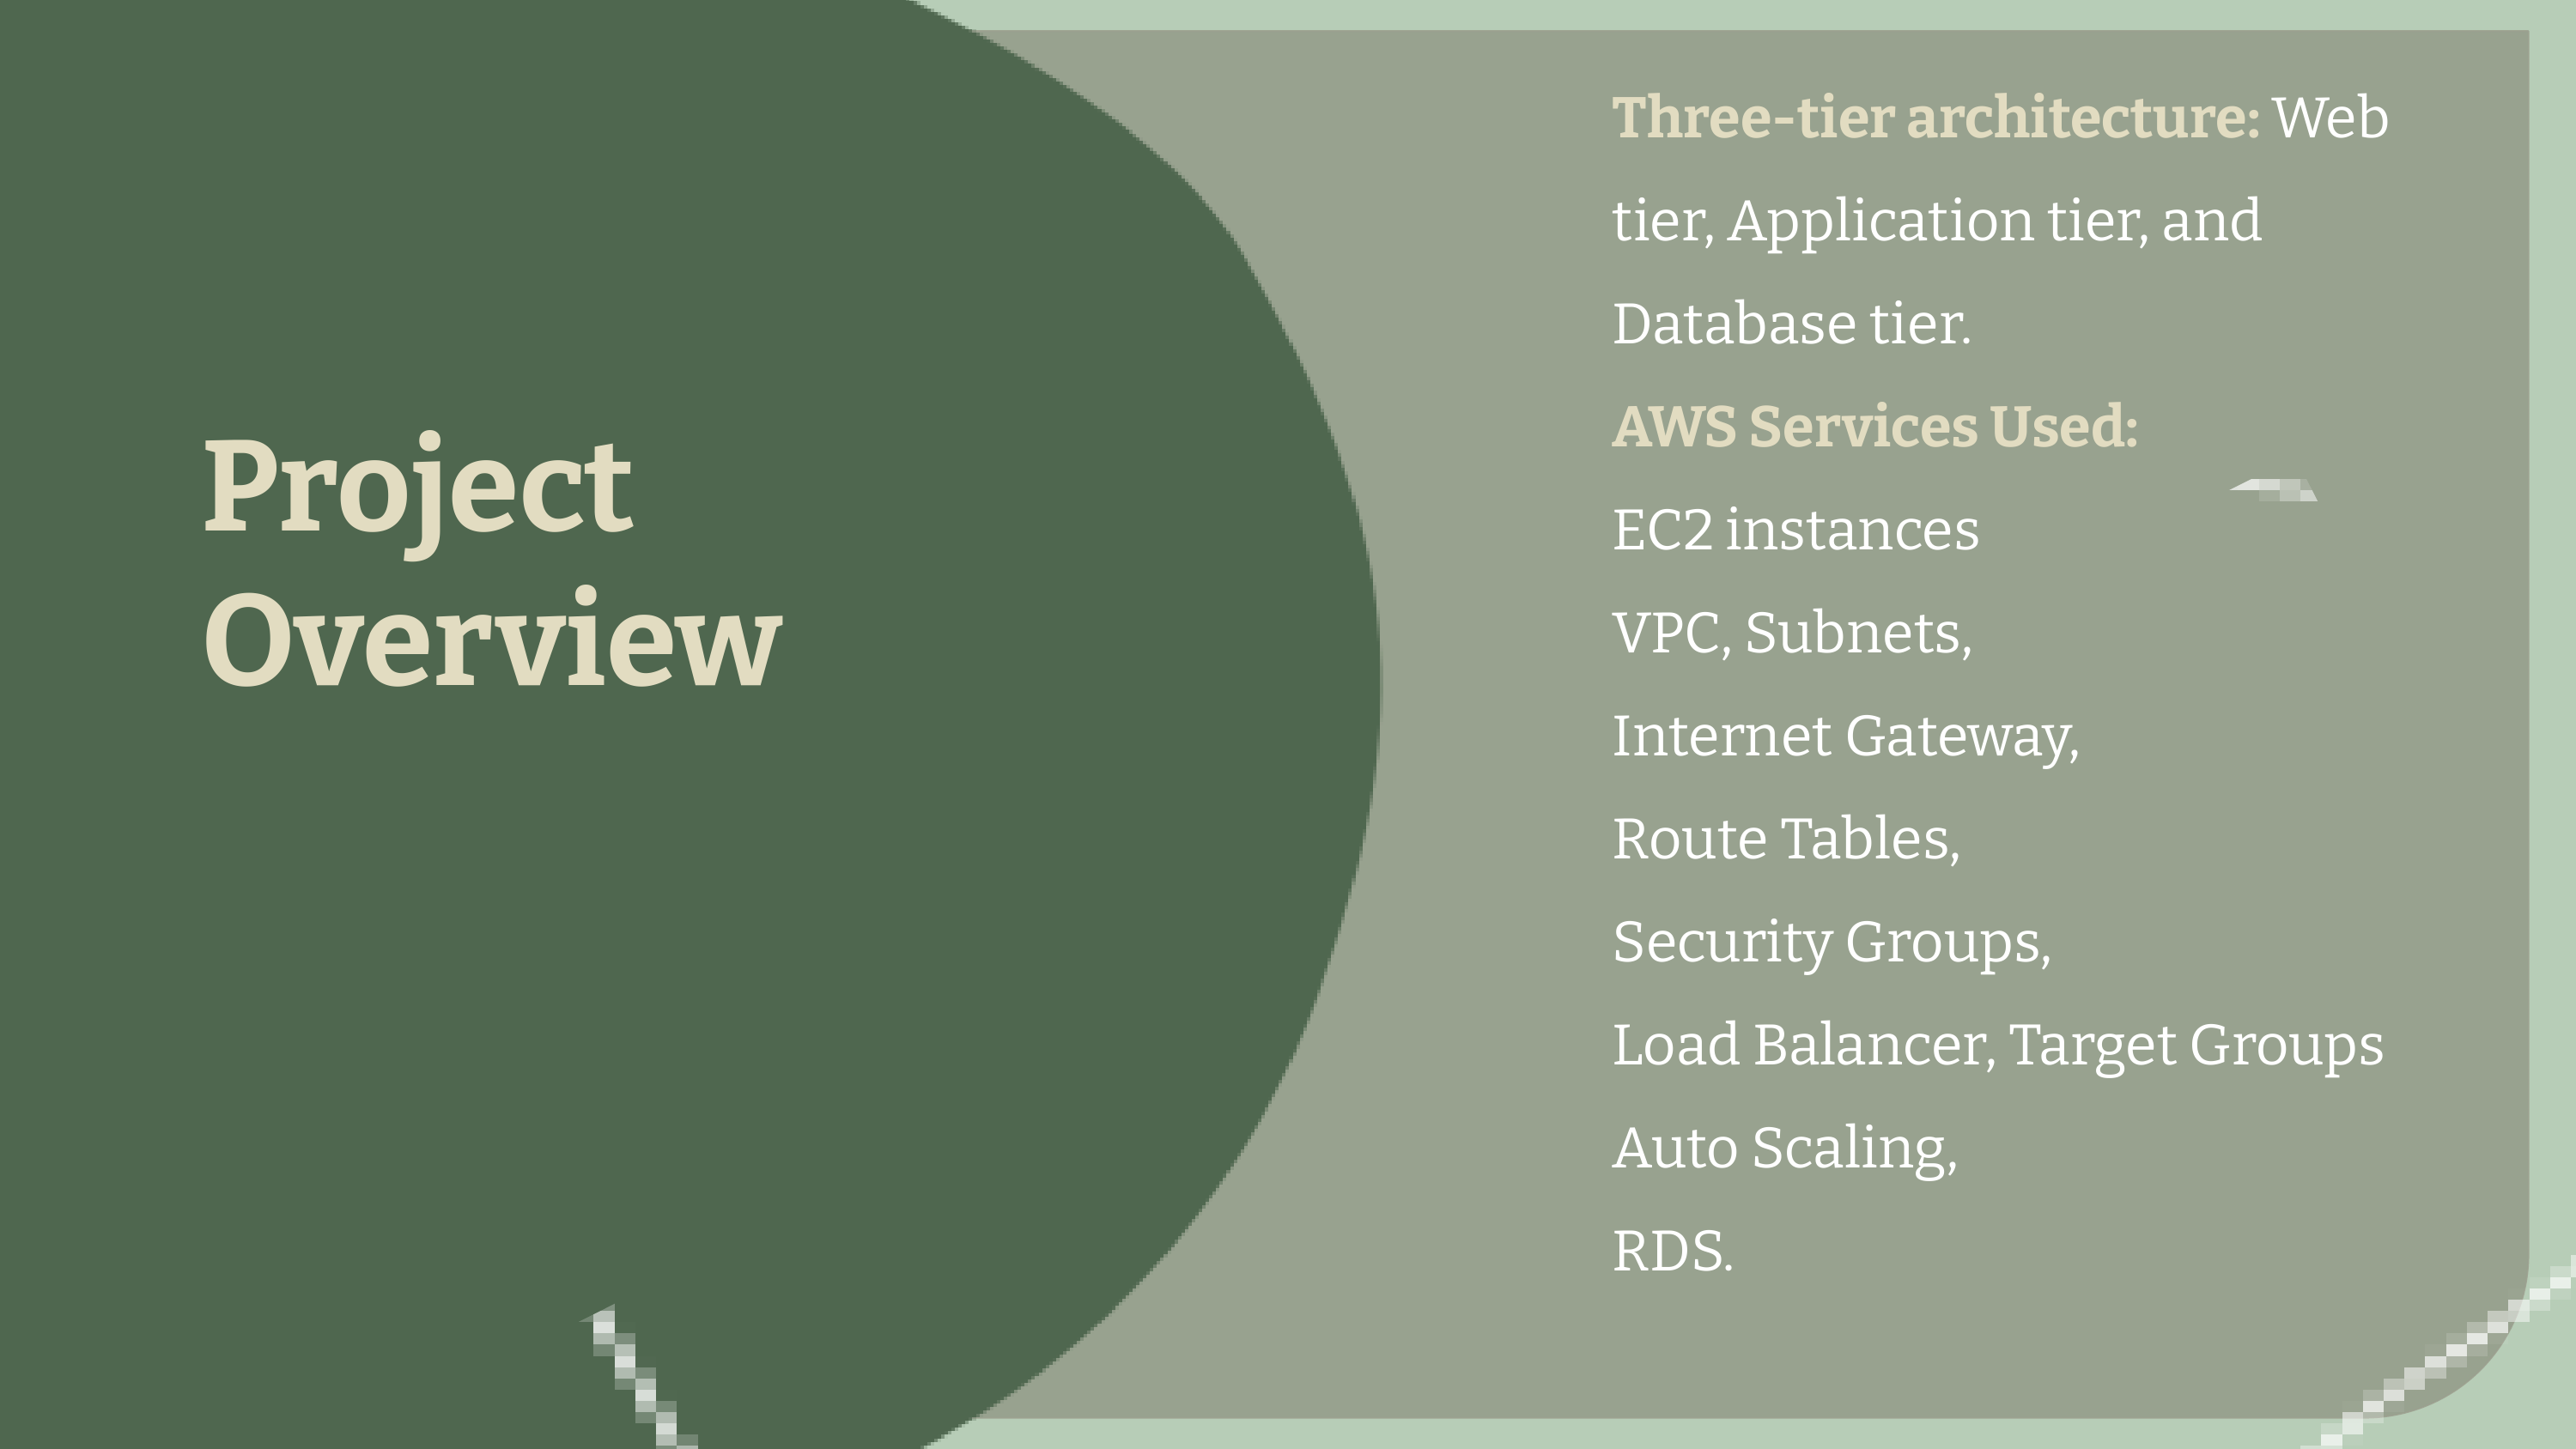

Three-tier architecture: Web tier, Application tier, and Database tier.
AWS Services Used:
EC2 instances
VPC, Subnets,
Internet Gateway,
Route Tables,
Security Groups,
Load Balancer, Target Groups
Auto Scaling,
RDS.

Project Overview